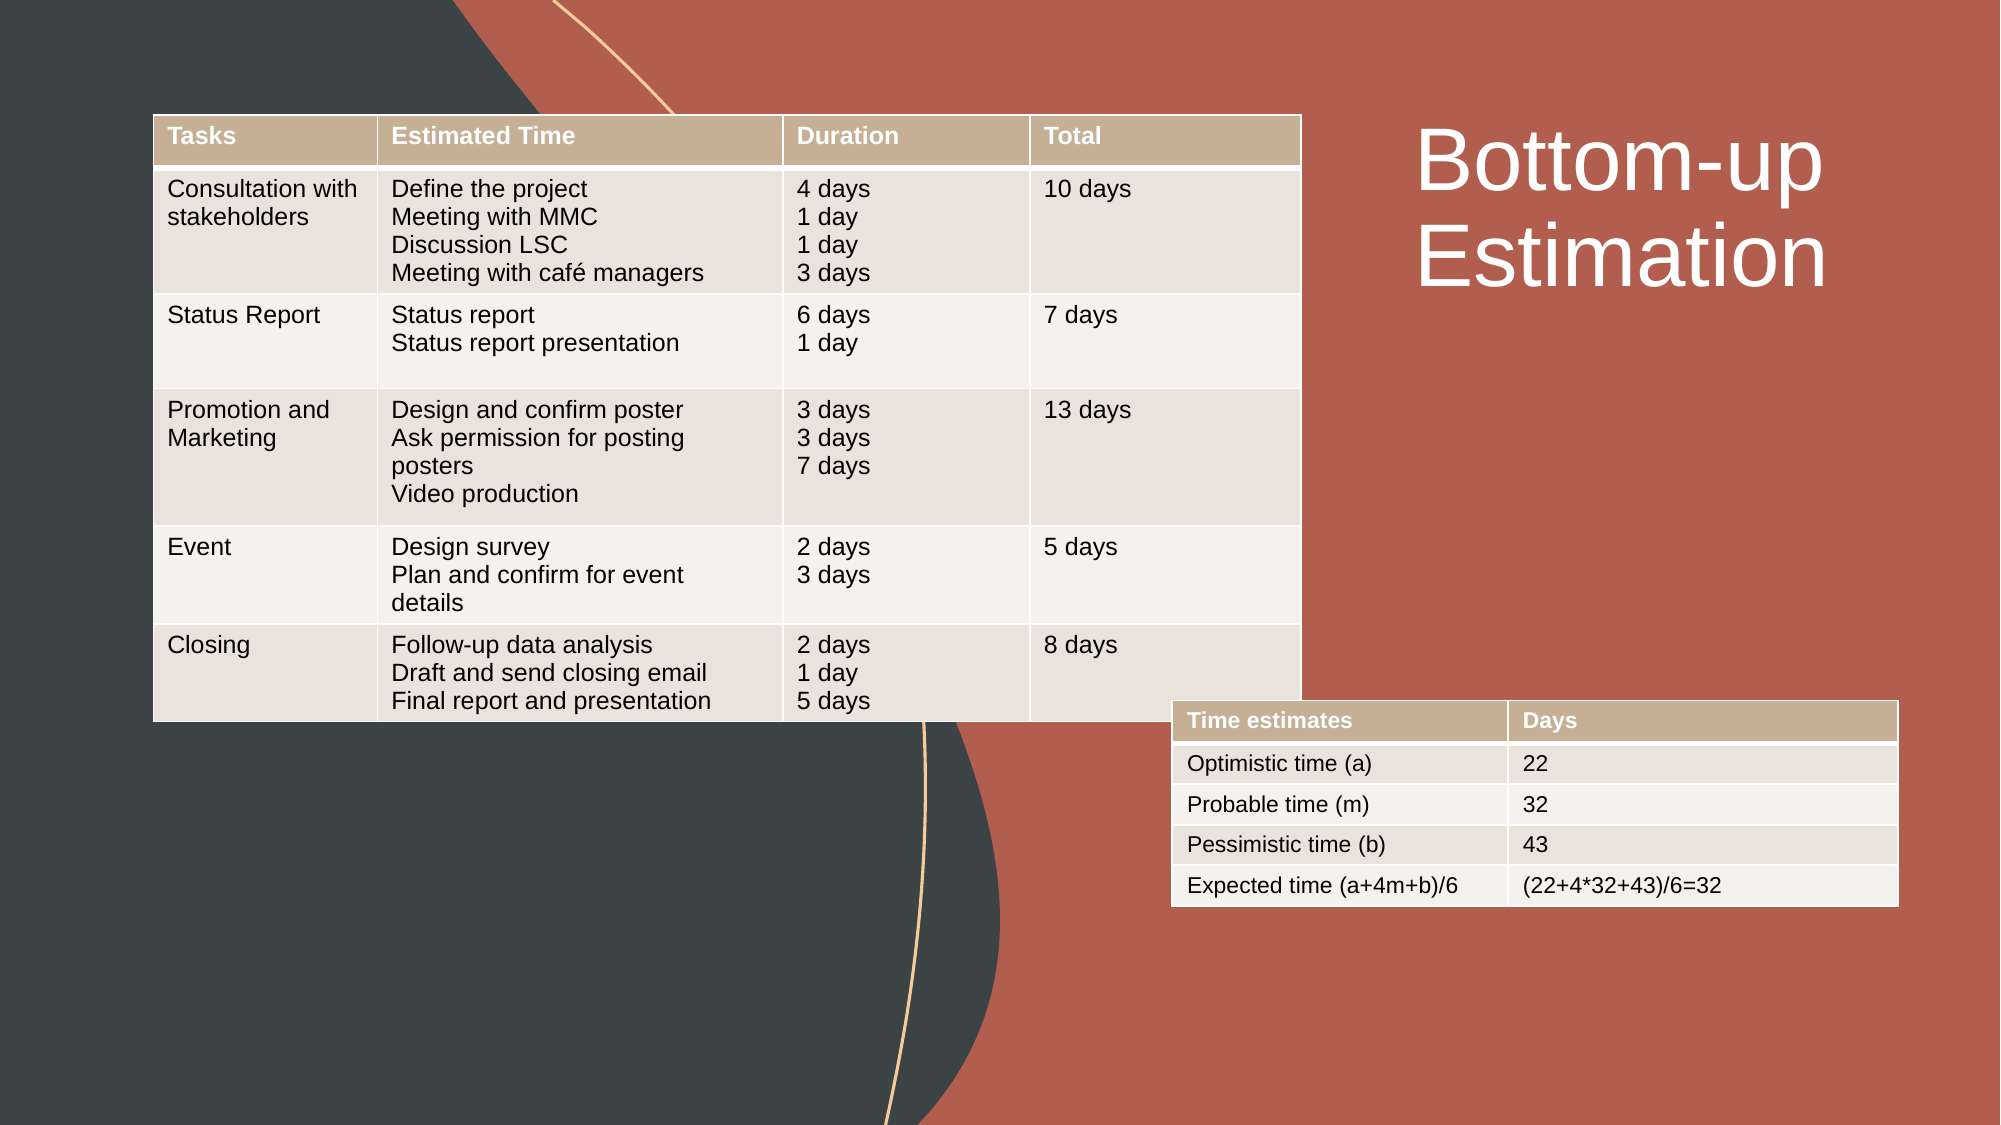

# Bottom-up Estimation

| Tasks | Estimated Time | Duration | Total |
| --- | --- | --- | --- |
| Consultation with stakeholders | Define the project  Meeting with MMC  Discussion LSC  Meeting with café managers | 4 days  1 day  1 day  3 days | 10 days |
| Status Report | Status report  Status report presentation | 6 days  1 day | 7 days |
| Promotion and Marketing | Design and confirm poster  Ask permission for posting posters  Video production | 3 days  3 days  7 days | 13 days |
| Event | Design survey  Plan and confirm for event details | 2 days  3 days | 5 days |
| Closing | Follow-up data analysis  Draft and send closing email  Final report and presentation | 2 days  1 day  5 days | 8 days |
| Time estimates | Days |
| --- | --- |
| Optimistic time (a) | 22 |
| Probable time (m) | 32 |
| Pessimistic time (b) | 43 |
| Expected time (a+4m+b)/6 | (22+4\*32+43)/6=32 |